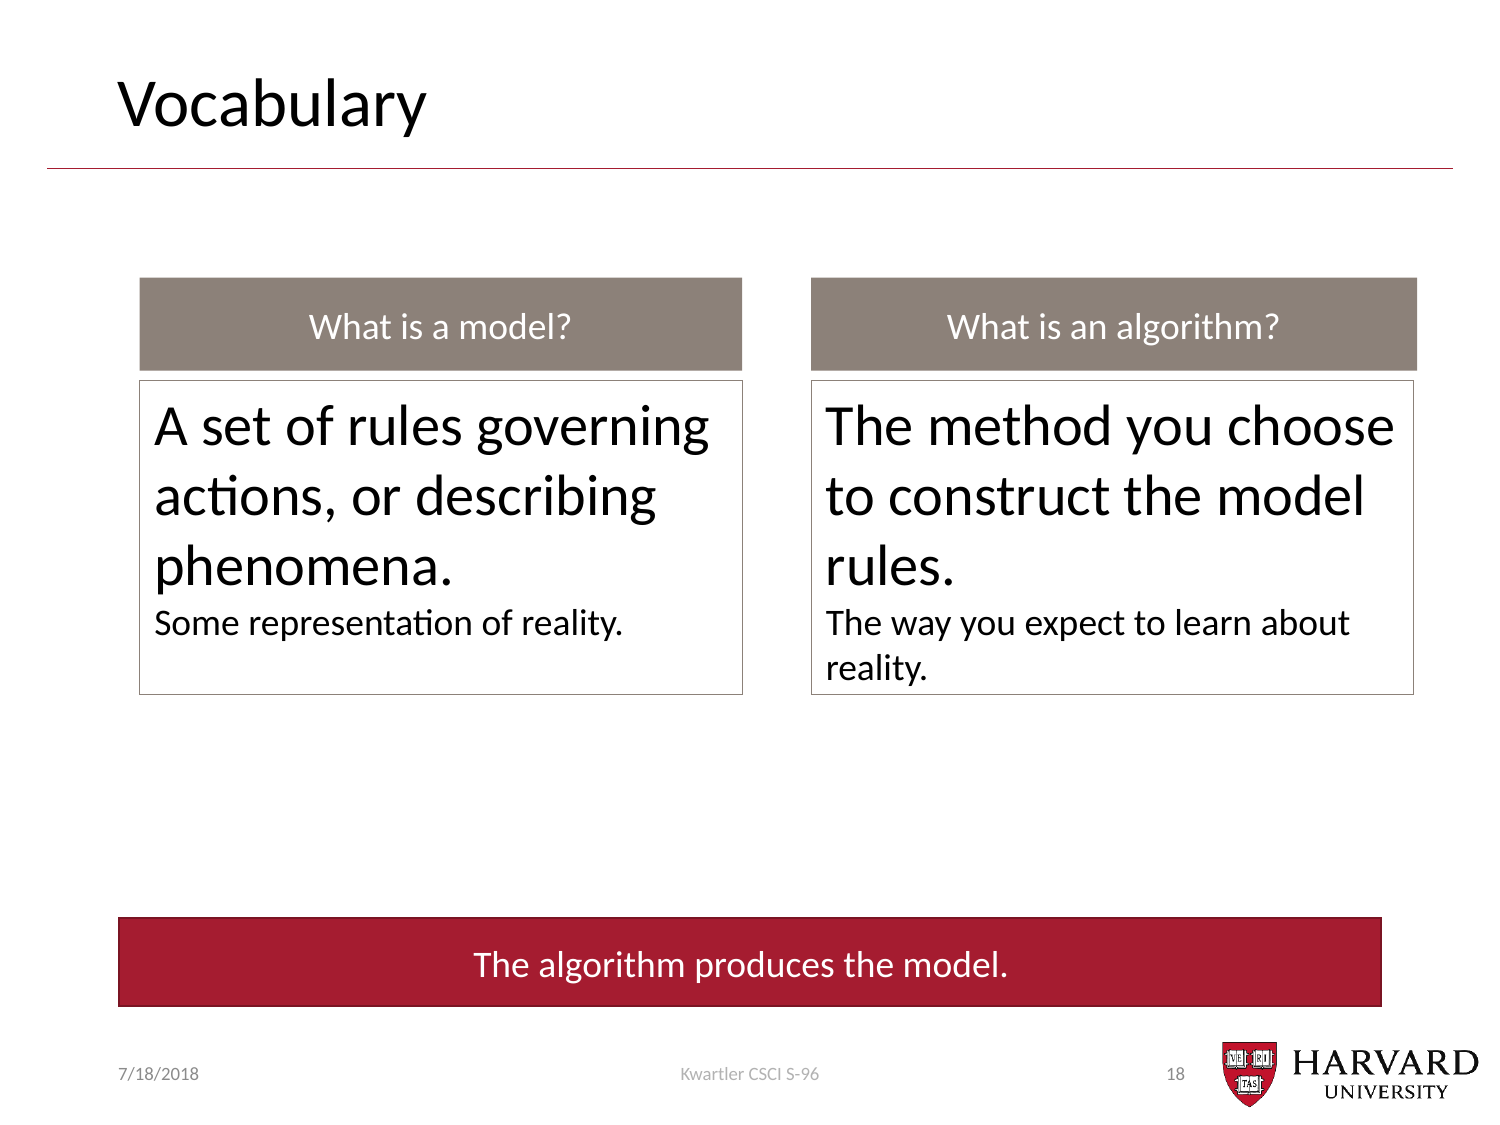

# Vocabulary
What is a model?
What is an algorithm?
A set of rules governing actions, or describing phenomena.
Some representation of reality.

The method you choose to construct the model rules.
The way you expect to learn about reality.
The algorithm produces the model.
7/18/2018
Kwartler CSCI S-96
18